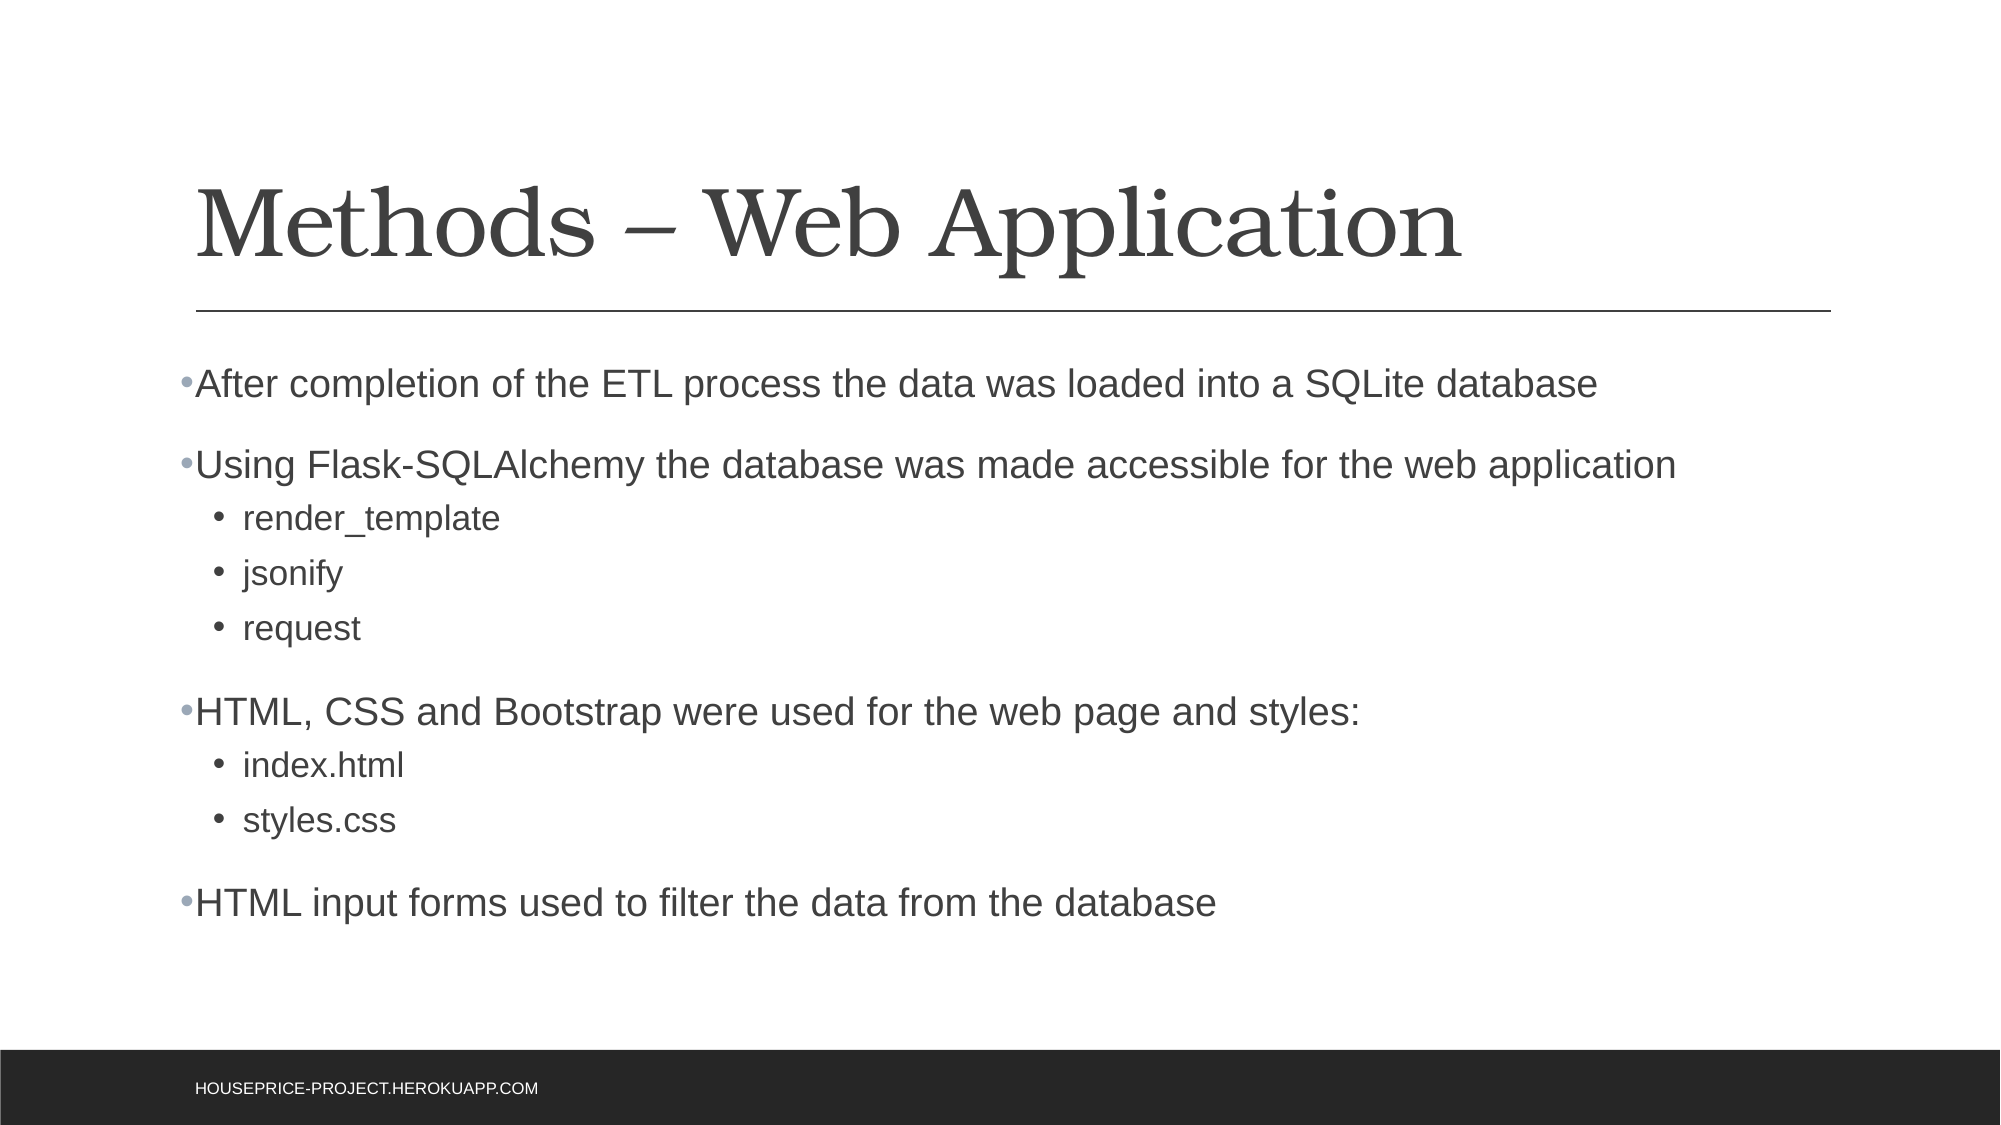

# Methods – Web Application
After completion of the ETL process the data was loaded into a SQLite database
Using Flask-SQLAlchemy the database was made accessible for the web application
render_template
jsonify
request
HTML, CSS and Bootstrap were used for the web page and styles:
index.html
styles.css
HTML input forms used to filter the data from the database
houseprice-project.herokuapp.com